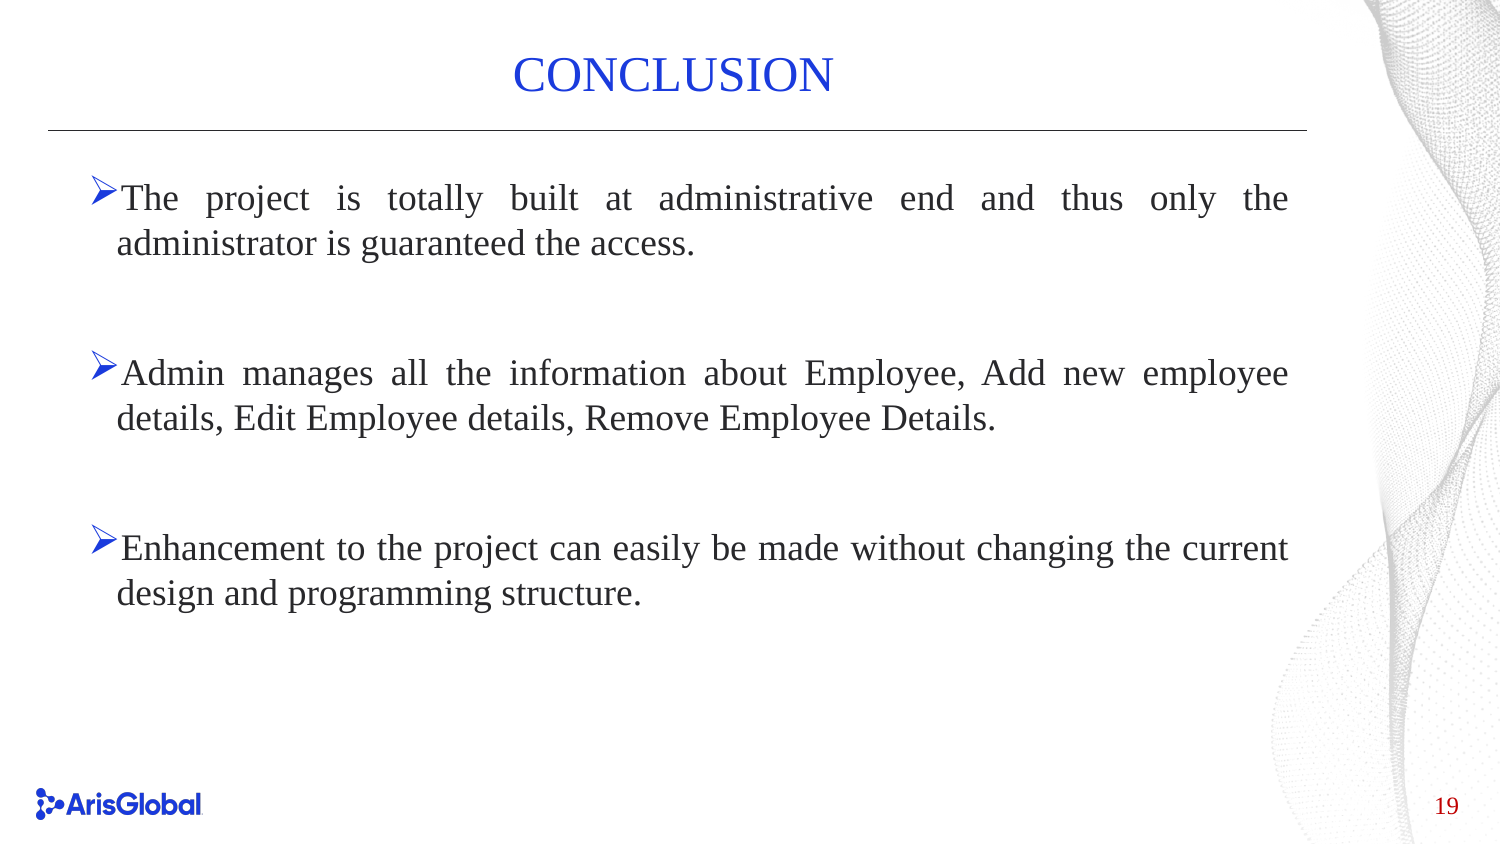

# CONCLUSION
The project is totally built at administrative end and thus only the administrator is guaranteed the access.

Admin manages all the information about Employee, Add new employee details, Edit Employee details, Remove Employee Details.

Enhancement to the project can easily be made without changing the current design and programming structure.
19